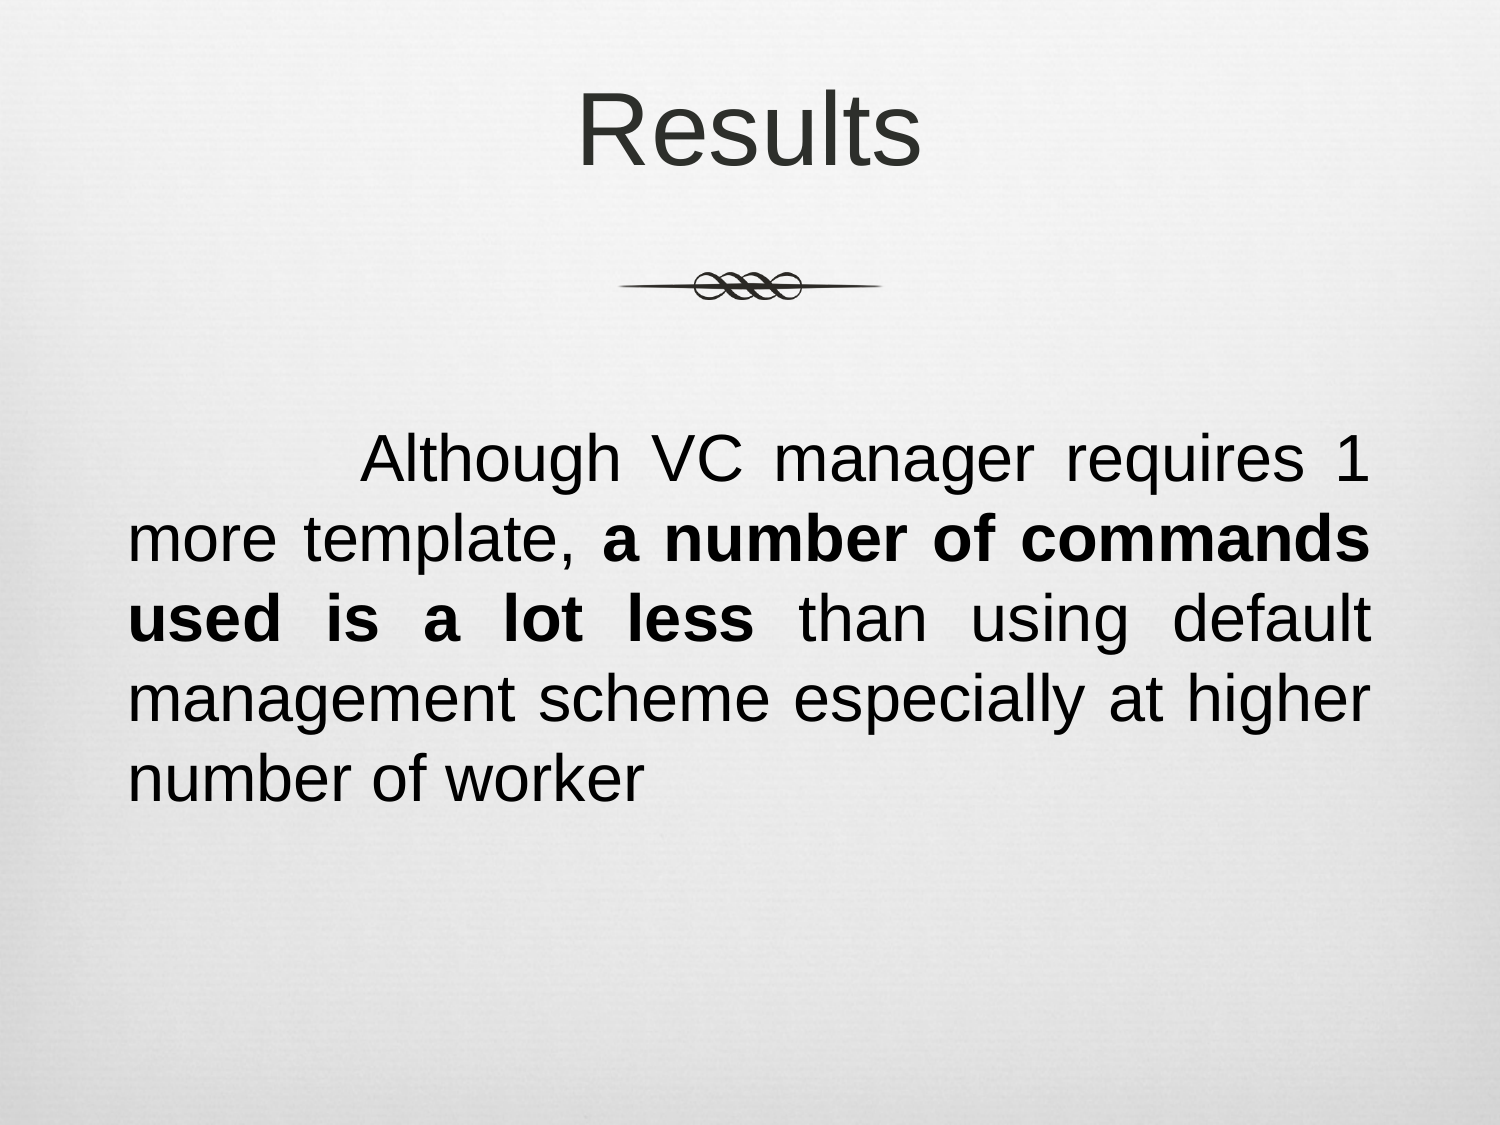

# Results
        Although VC manager requires 1 more template, a number of commands used is a lot less than using default management scheme especially at higher number of worker